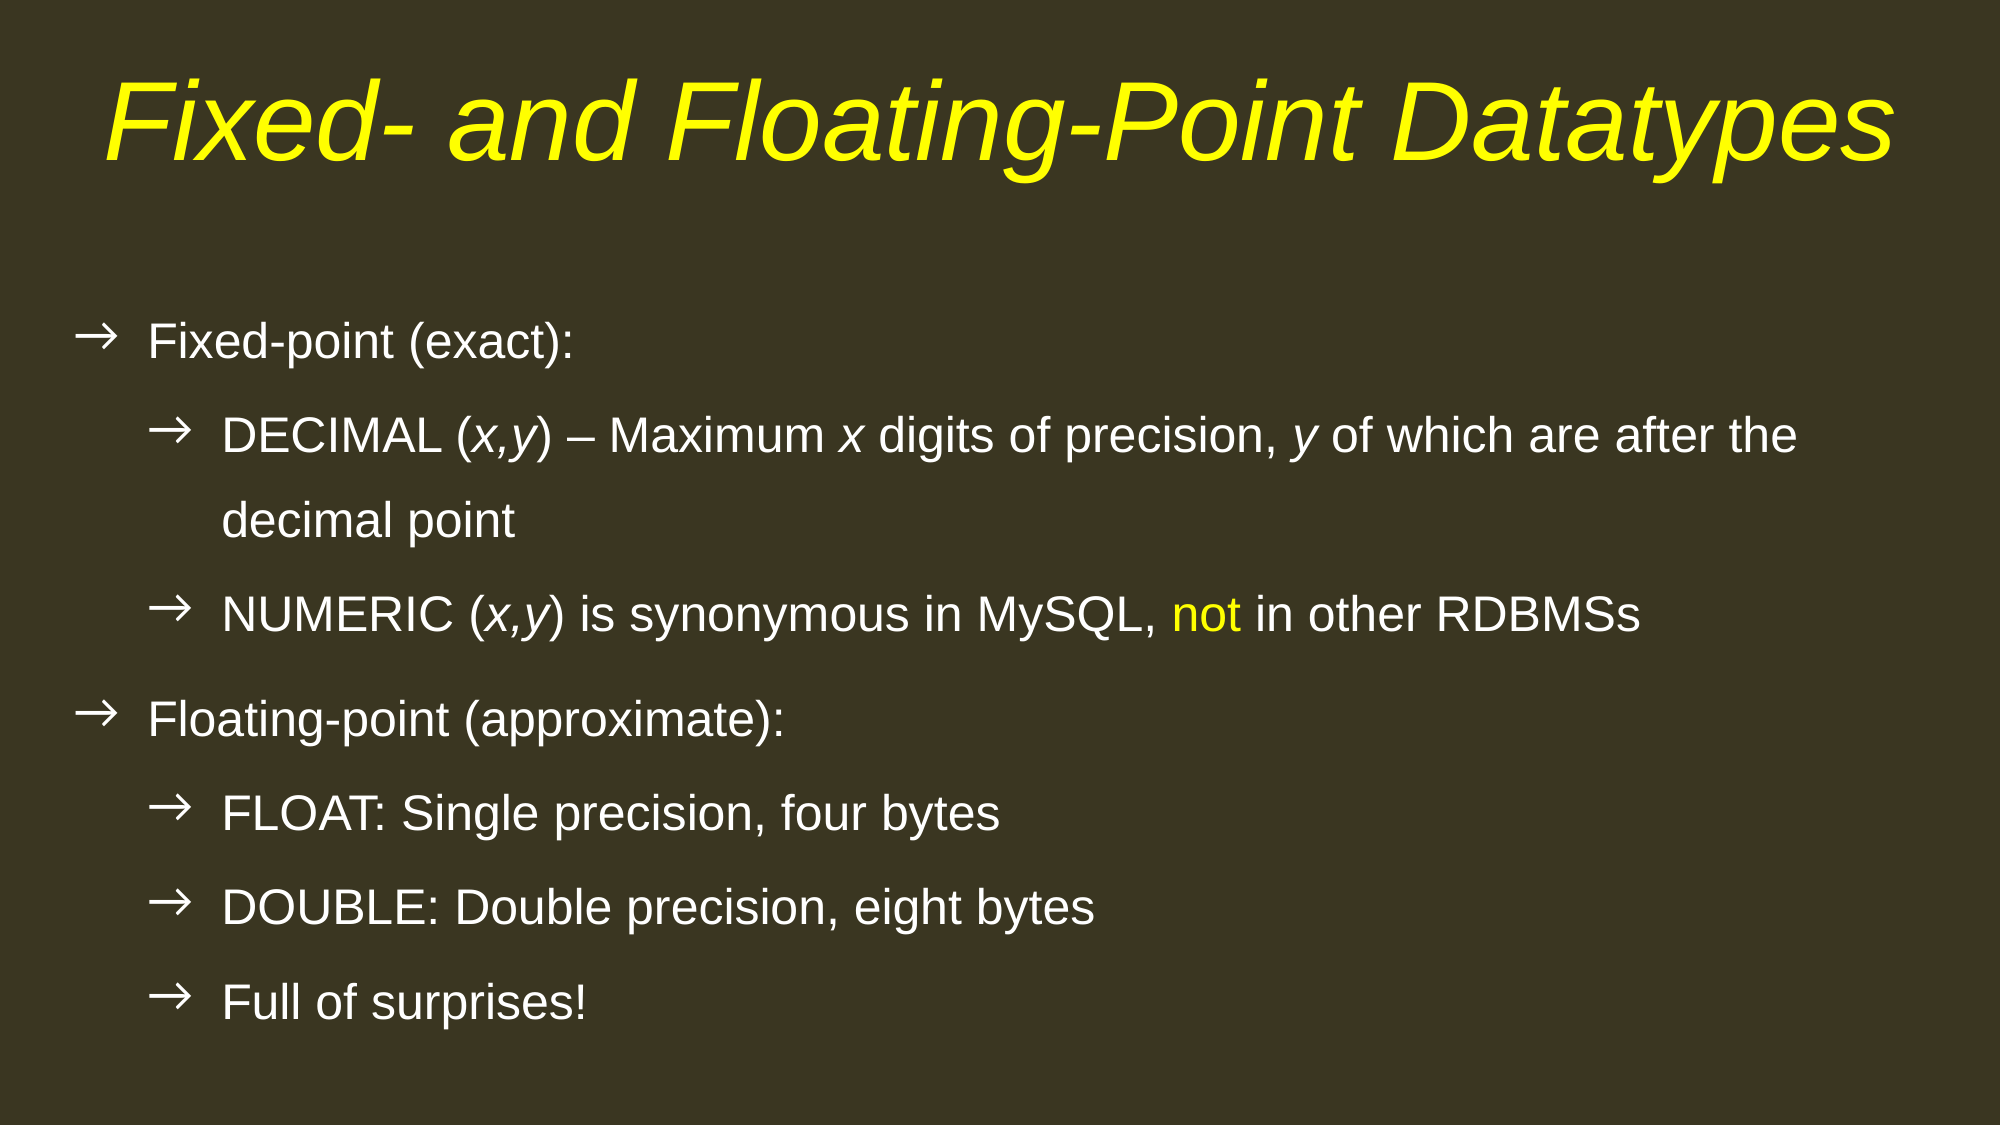

# Fixed- and Floating-Point Datatypes
Fixed-point (exact):
DECIMAL (x,y) – Maximum x digits of precision, y of which are after the decimal point
NUMERIC (x,y) is synonymous in MySQL, not in other RDBMSs
Floating-point (approximate):
FLOAT: Single precision, four bytes
DOUBLE: Double precision, eight bytes
Full of surprises!